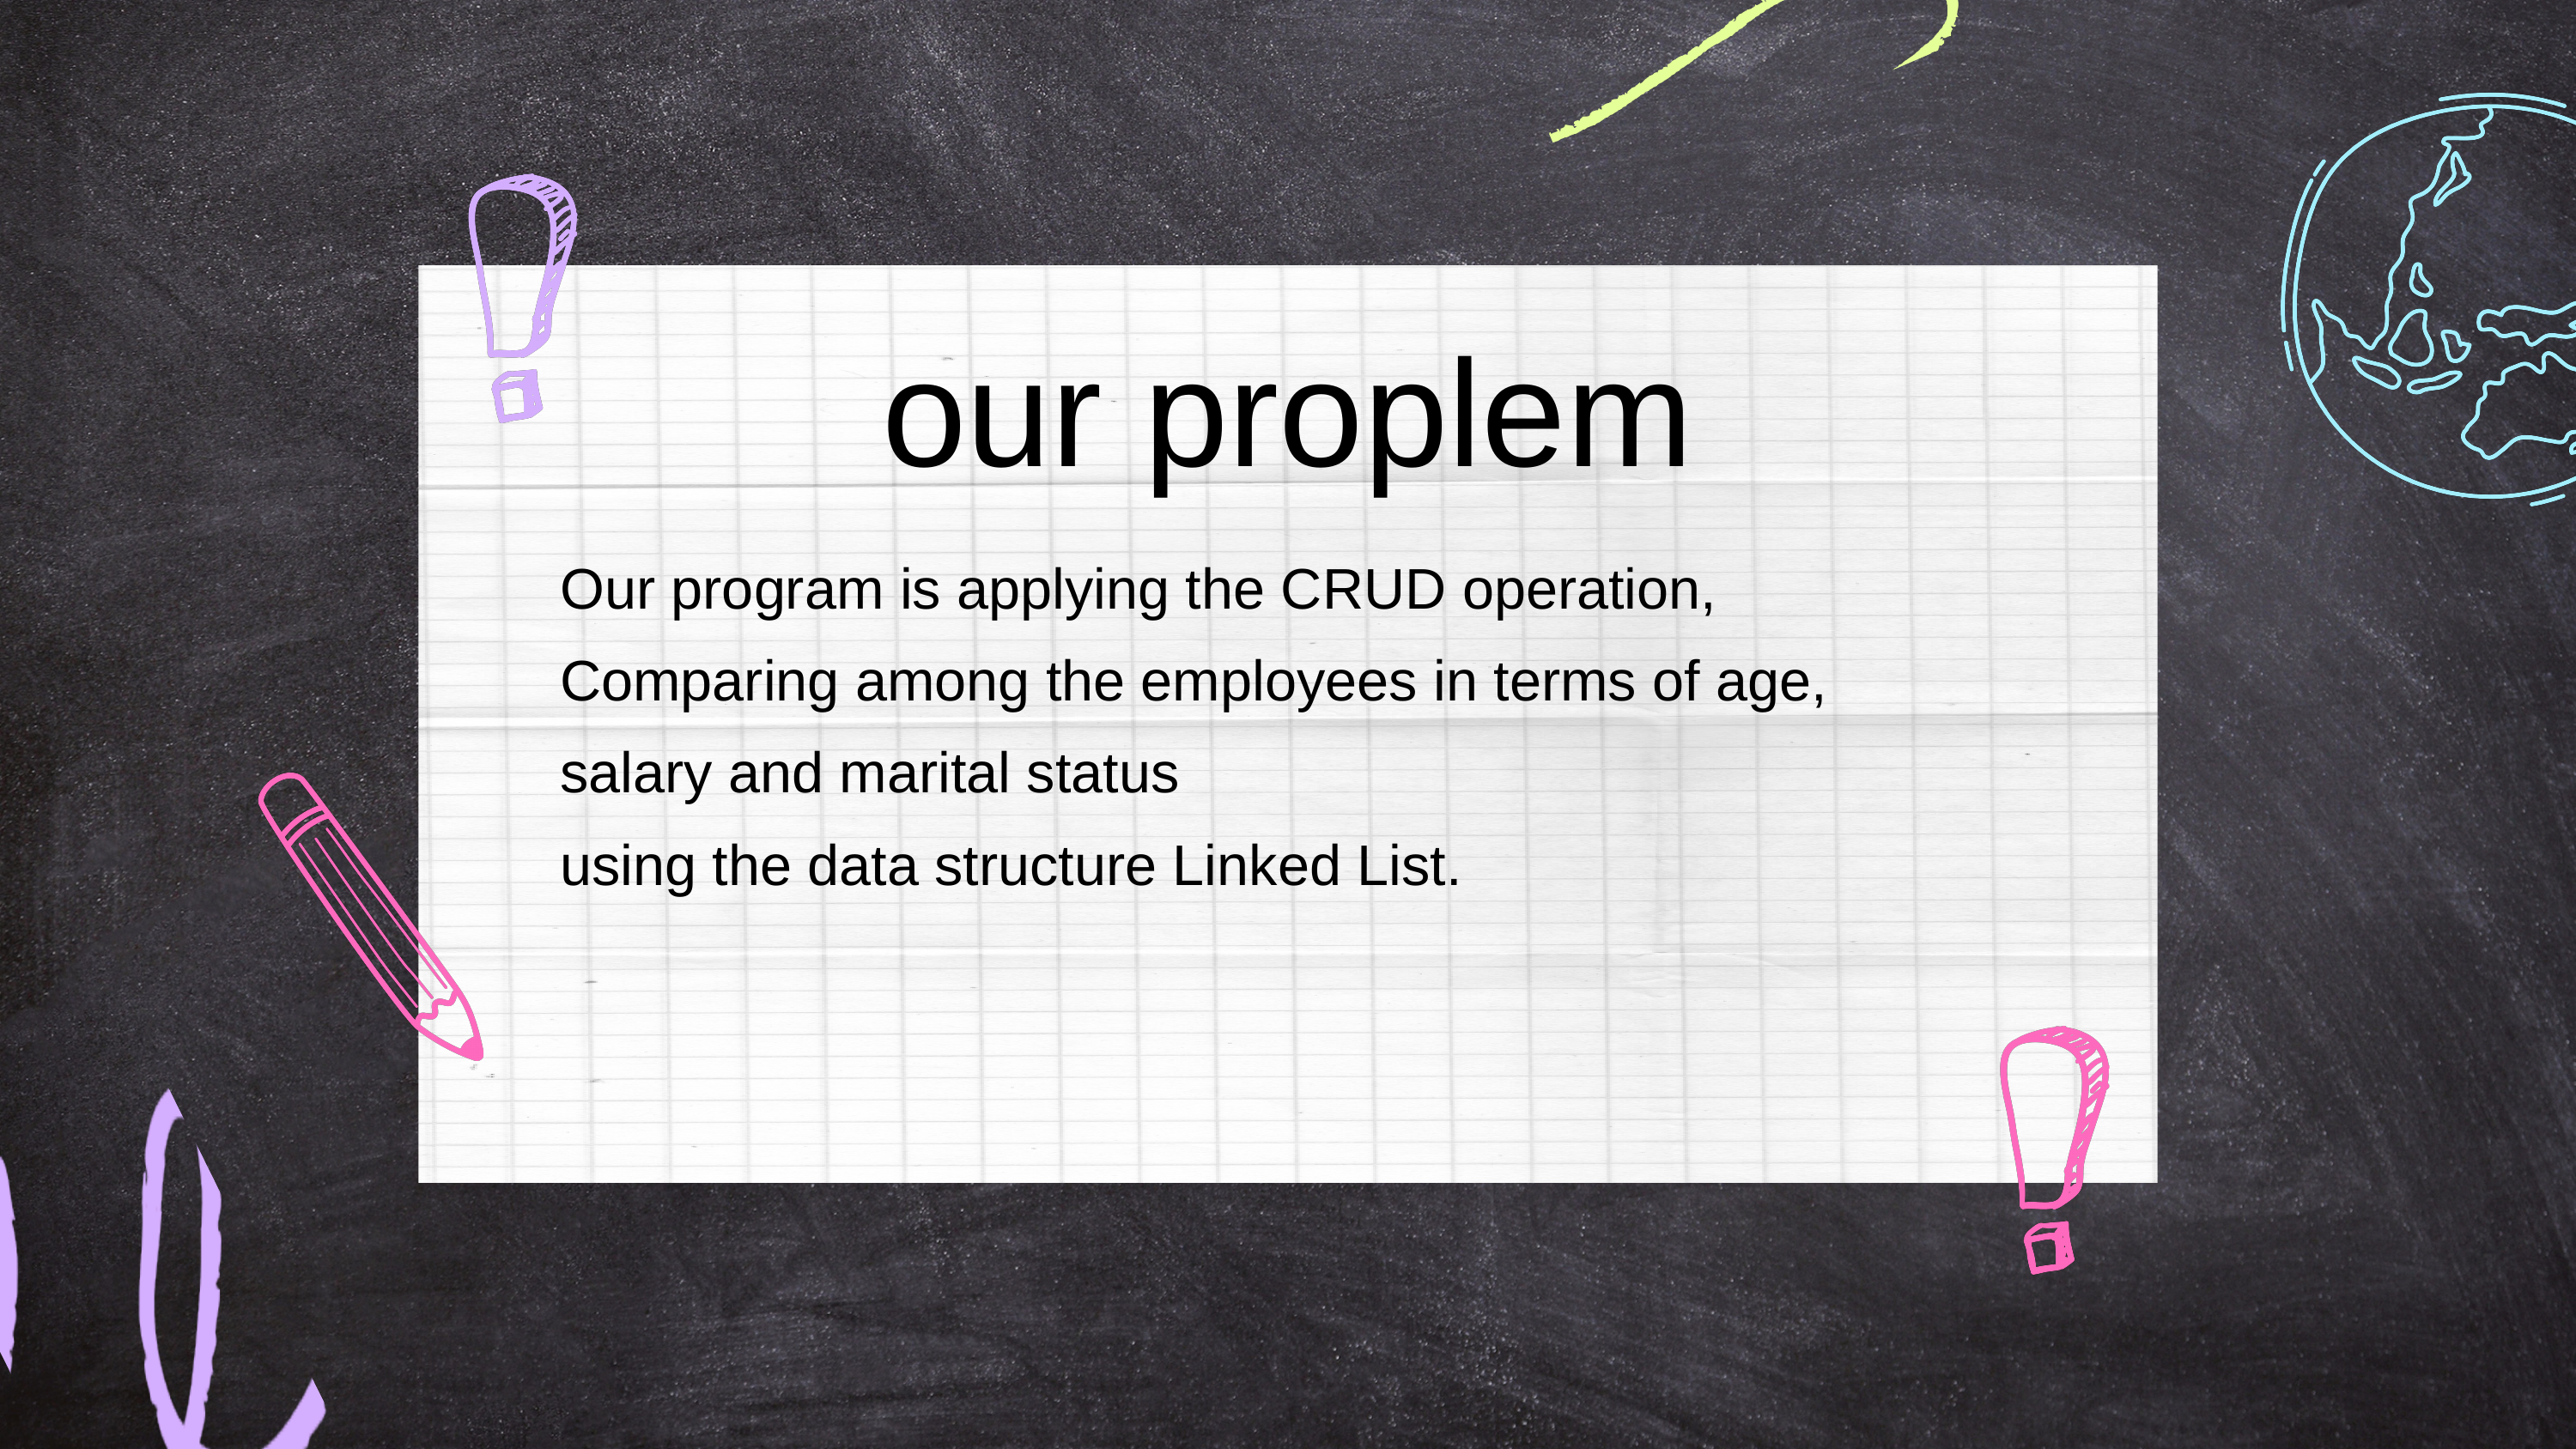

our proplem
Our program is applying the CRUD operation, Comparing among the employees in terms of age, salary and marital status
using the data structure Linked List.